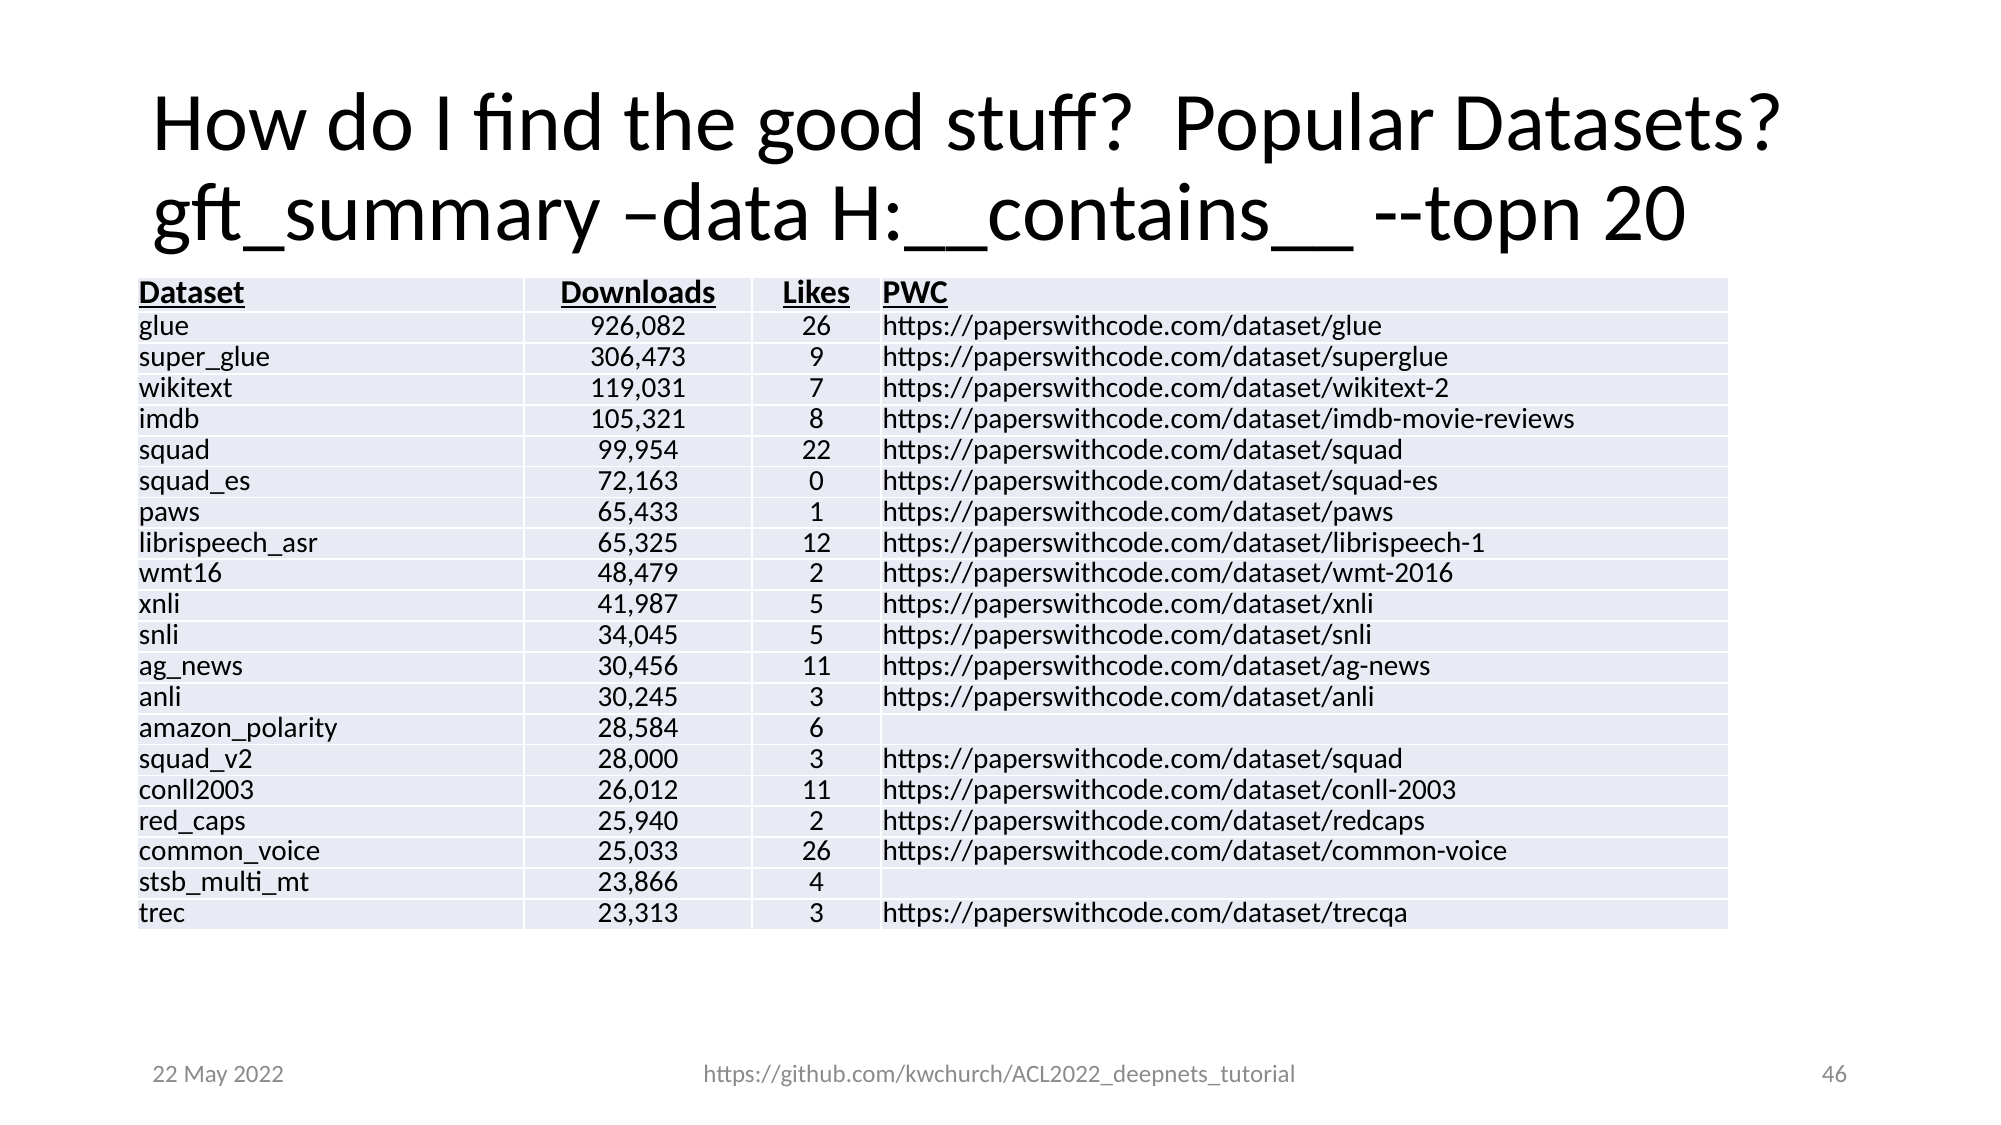

# How do I find the good stuff?  Popular Datasets? gft_summary –data H:__contains__ --topn 20
| Dataset | Downloads | Likes | PWC |
| --- | --- | --- | --- |
| glue | 926,082 | 26 | https://paperswithcode.com/dataset/glue |
| super\_glue | 306,473 | 9 | https://paperswithcode.com/dataset/superglue |
| wikitext | 119,031 | 7 | https://paperswithcode.com/dataset/wikitext-2 |
| imdb | 105,321 | 8 | https://paperswithcode.com/dataset/imdb-movie-reviews |
| squad | 99,954 | 22 | https://paperswithcode.com/dataset/squad |
| squad\_es | 72,163 | 0 | https://paperswithcode.com/dataset/squad-es |
| paws | 65,433 | 1 | https://paperswithcode.com/dataset/paws |
| librispeech\_asr | 65,325 | 12 | https://paperswithcode.com/dataset/librispeech-1 |
| wmt16 | 48,479 | 2 | https://paperswithcode.com/dataset/wmt-2016 |
| xnli | 41,987 | 5 | https://paperswithcode.com/dataset/xnli |
| snli | 34,045 | 5 | https://paperswithcode.com/dataset/snli |
| ag\_news | 30,456 | 11 | https://paperswithcode.com/dataset/ag-news |
| anli | 30,245 | 3 | https://paperswithcode.com/dataset/anli |
| amazon\_polarity | 28,584 | 6 |  |
| squad\_v2 | 28,000 | 3 | https://paperswithcode.com/dataset/squad |
| conll2003 | 26,012 | 11 | https://paperswithcode.com/dataset/conll-2003 |
| red\_caps | 25,940 | 2 | https://paperswithcode.com/dataset/redcaps |
| common\_voice | 25,033 | 26 | https://paperswithcode.com/dataset/common-voice |
| stsb\_multi\_mt | 23,866 | 4 |  |
| trec | 23,313 | 3 | https://paperswithcode.com/dataset/trecqa |
22 May 2022
https://github.com/kwchurch/ACL2022_deepnets_tutorial
46